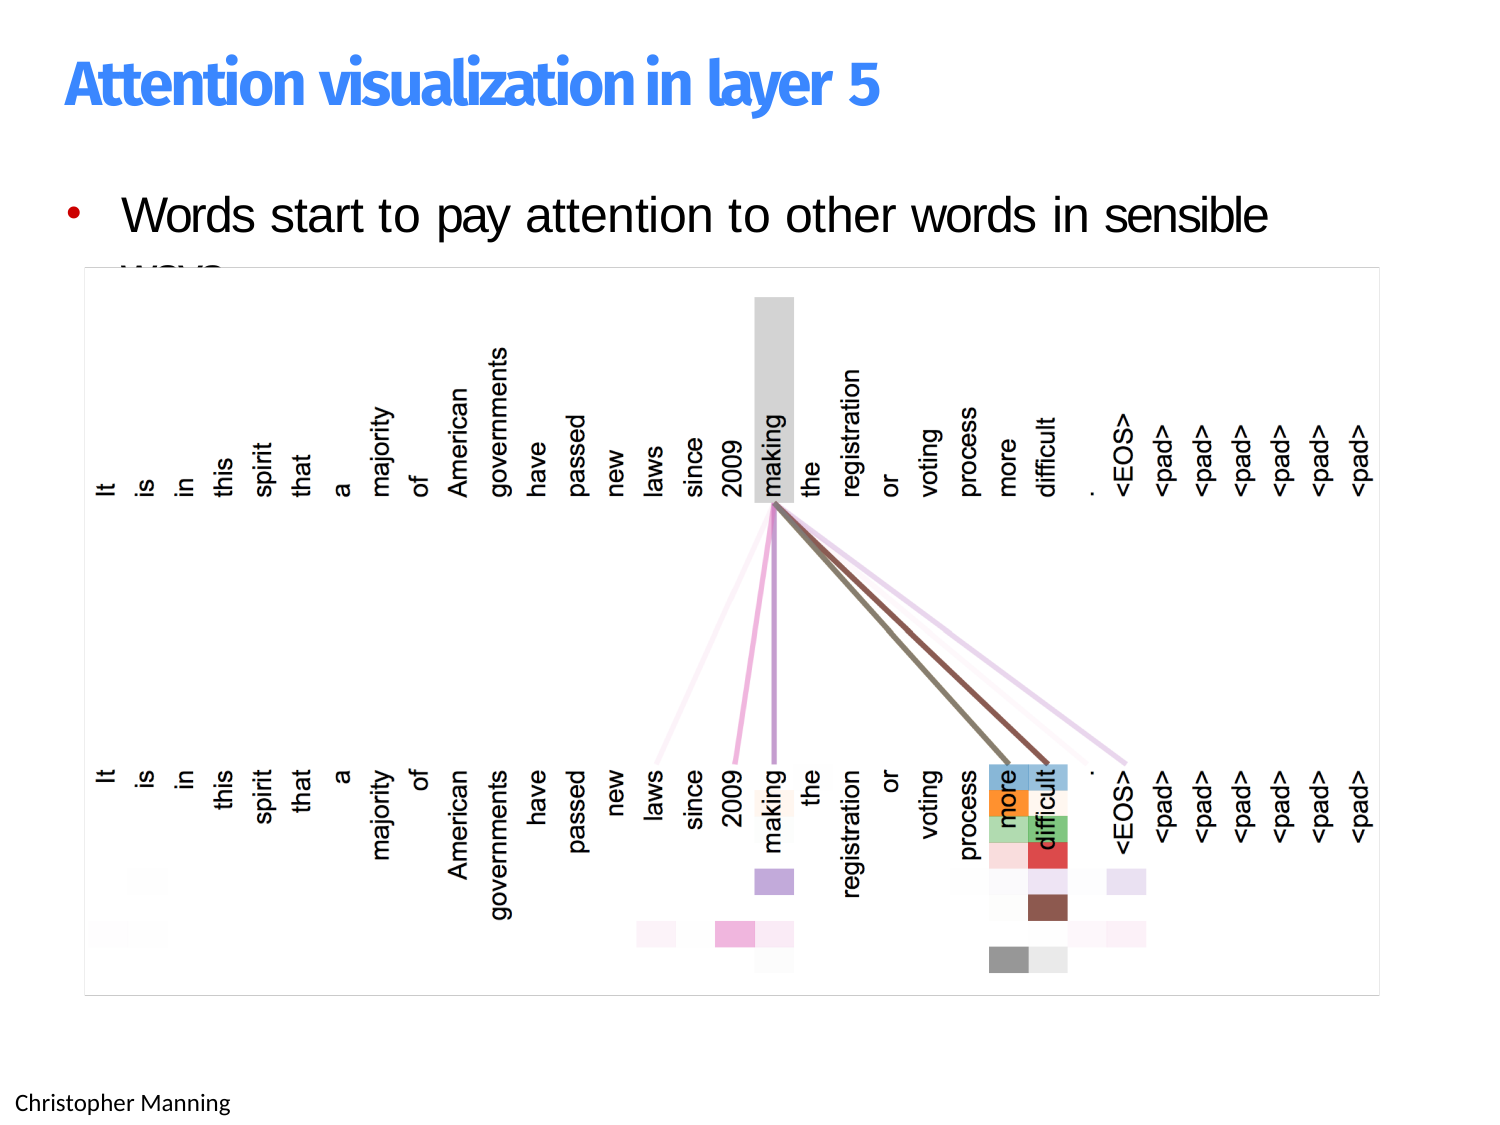

# Attention visualization in layer 5
Words start to pay attention to other words in sensible ways

Christopher Manning